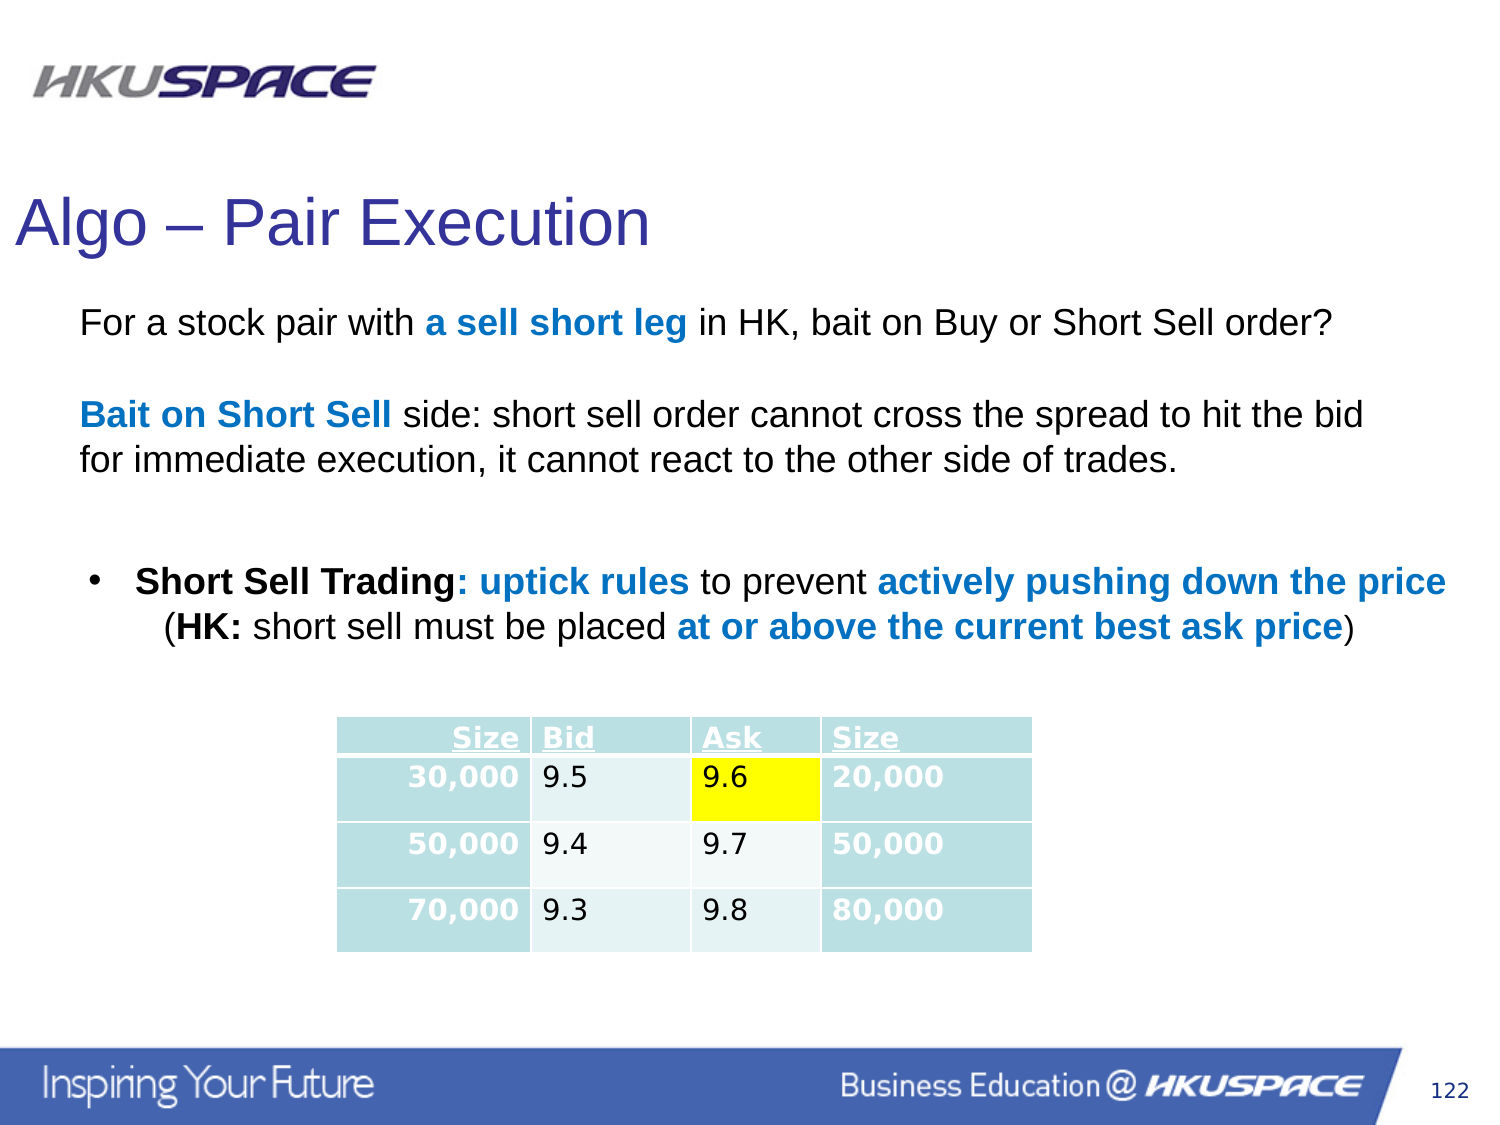

Algo – Pair Execution
For a stock pair with a sell short leg in HK, bait on Buy or Short Sell order?

Bait on Short Sell side: short sell order cannot cross the spread to hit the bid for immediate execution, it cannot react to the other side of trades.

Short Sell Trading: uptick rules to prevent actively pushing down the price
(HK: short sell must be placed at or above the current best ask price)

| Size | Bid | Ask | Size |
| --- | --- | --- | --- |
| 30,000 | 9.5 | 9.6 | 20,000 |
| 50,000 | 9.4 | 9.7 | 50,000 |
| 70,000 | 9.3 | 9.8 | 80,000 |
122